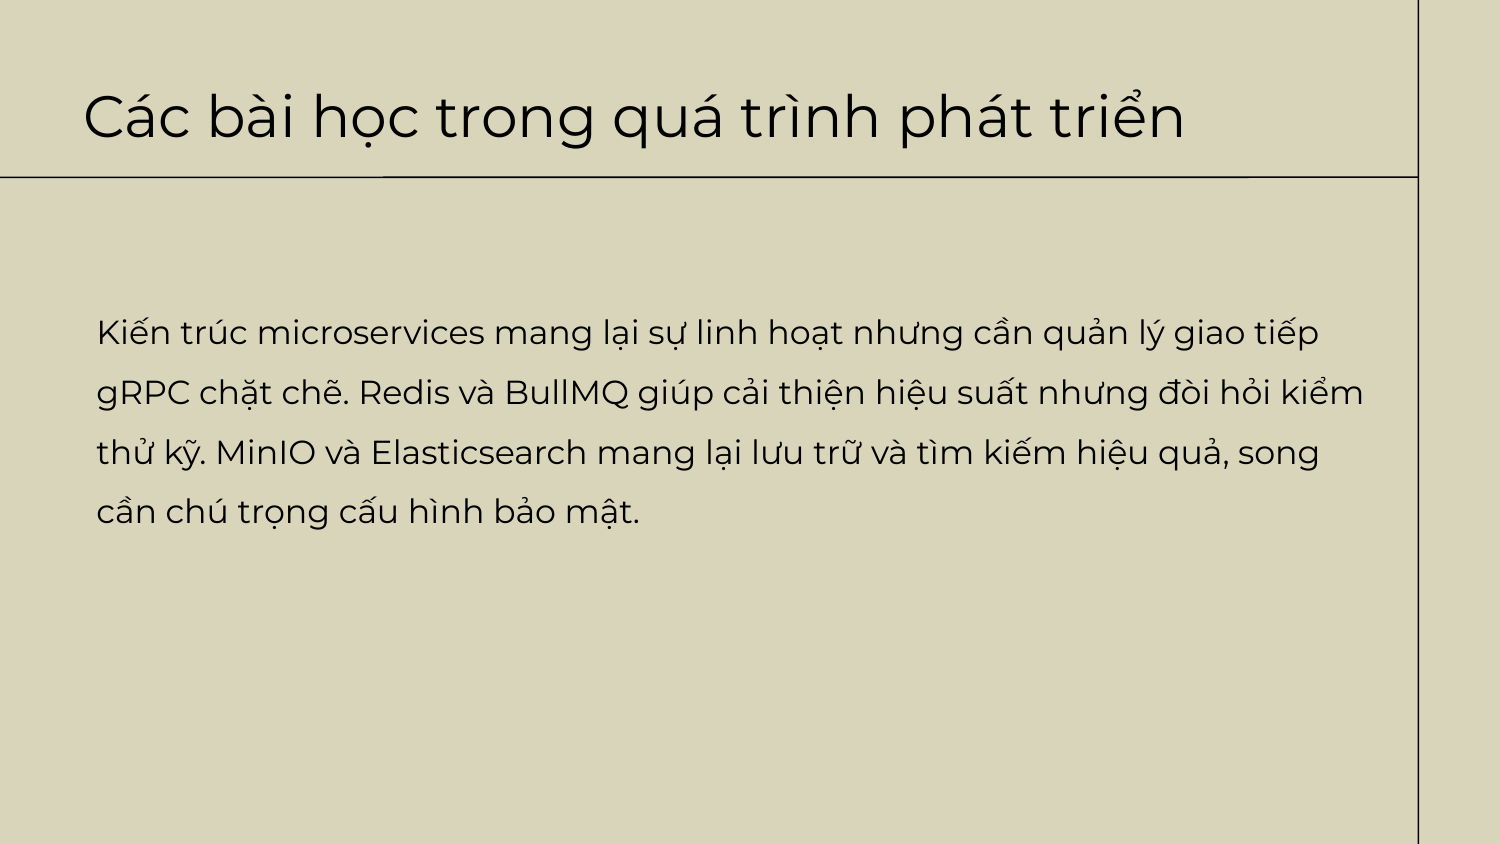

# Các bài học trong quá trình phát triển
Kiến trúc microservices mang lại sự linh hoạt nhưng cần quản lý giao tiếp gRPC chặt chẽ. Redis và BullMQ giúp cải thiện hiệu suất nhưng đòi hỏi kiểm thử kỹ. MinIO và Elasticsearch mang lại lưu trữ và tìm kiếm hiệu quả, song cần chú trọng cấu hình bảo mật.